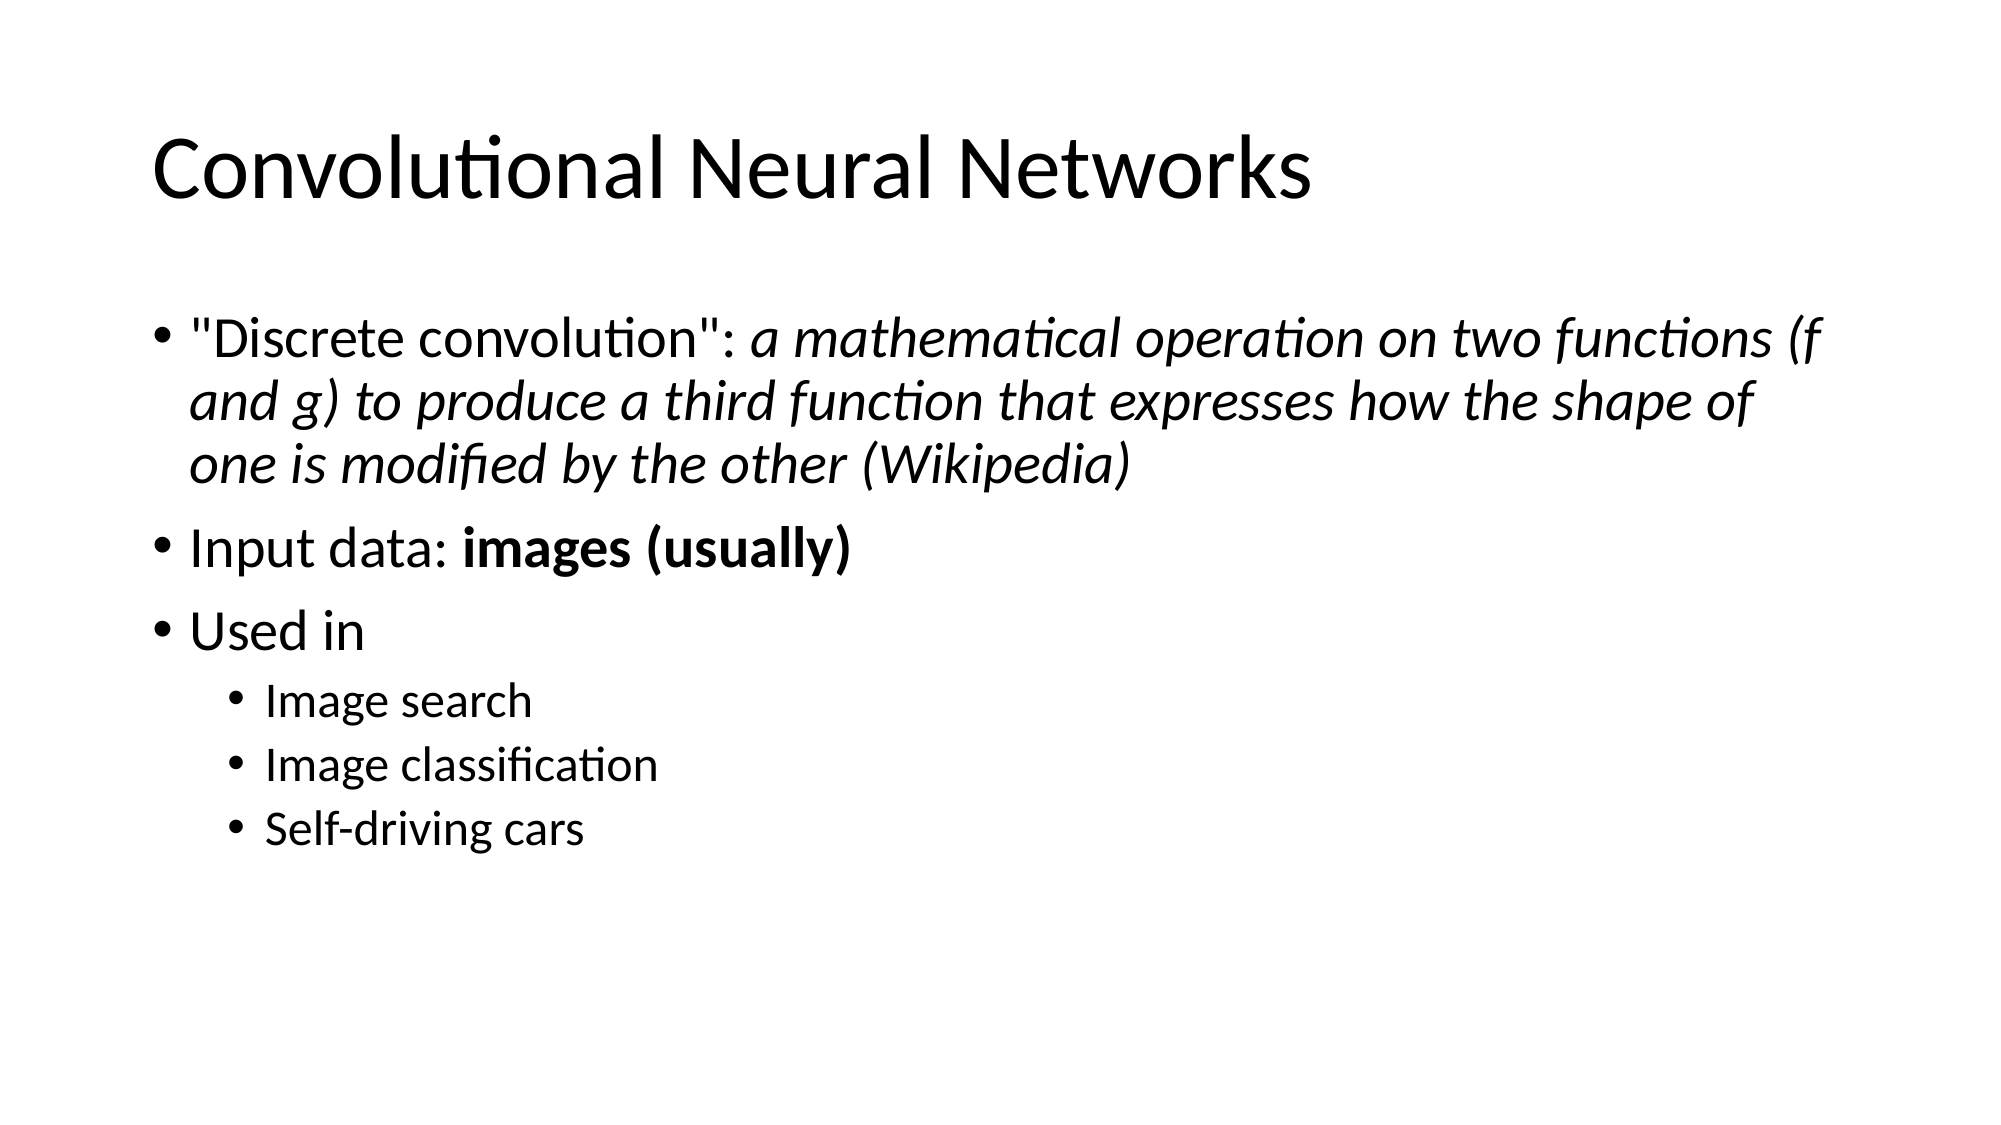

# Convolutional Neural Networks
"Discrete convolution": a mathematical operation on two functions (f and g) to produce a third function that expresses how the shape of one is modified by the other (Wikipedia)
Input data: images (usually)
Used in
Image search
Image classification
Self-driving cars